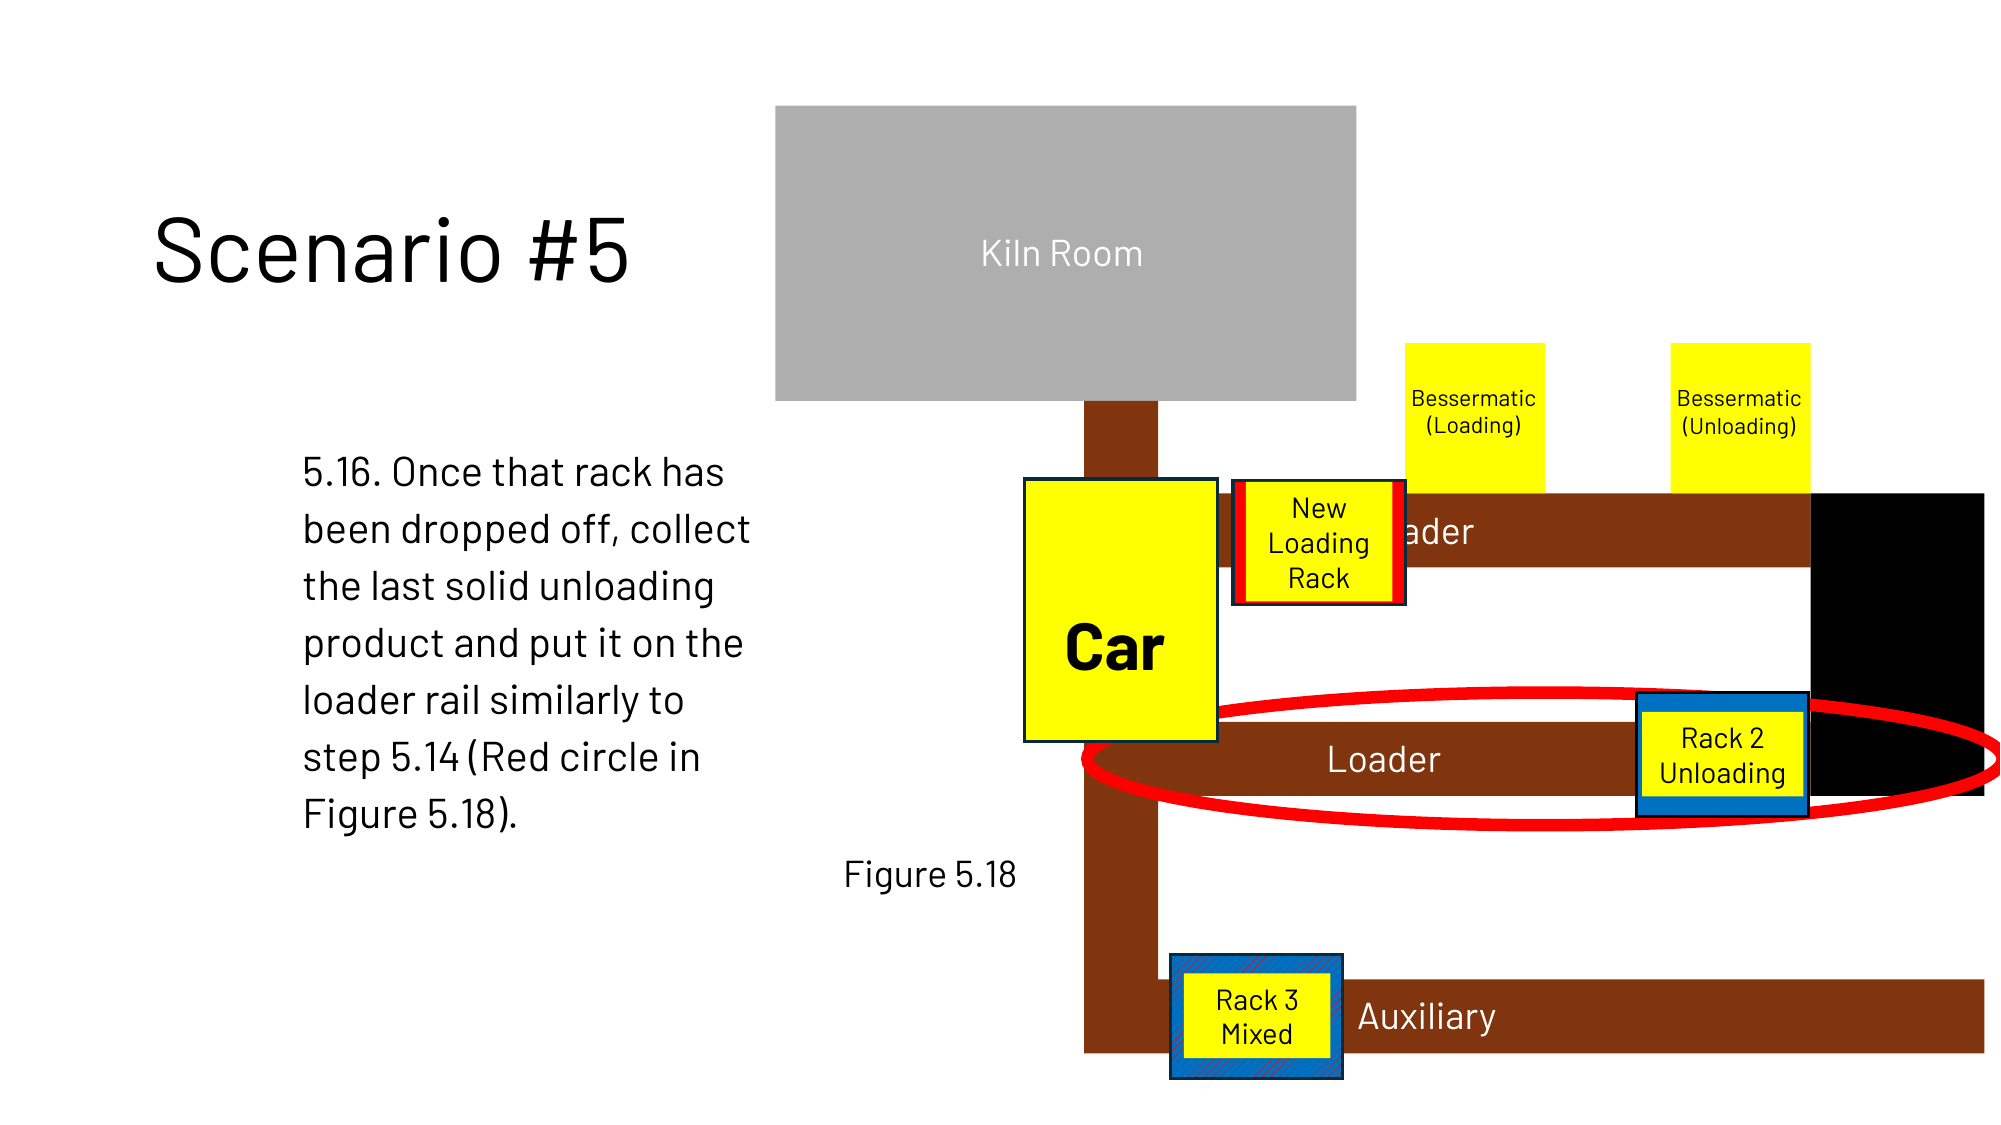

# Scenario #5

Kiln Room

Unloader

Loader
Bessermatic (Loading)
Bessermatic (Unloading)

New Loading Rack
Car

Rack 2
Unloading
Figure 5.18

Rack 3
Mixed
Auxiliary
5.16. Once that rack has been dropped off, collect the last solid unloading product and put it on the loader rail similarly to step 5.14 (Red circle in Figure 5.18).